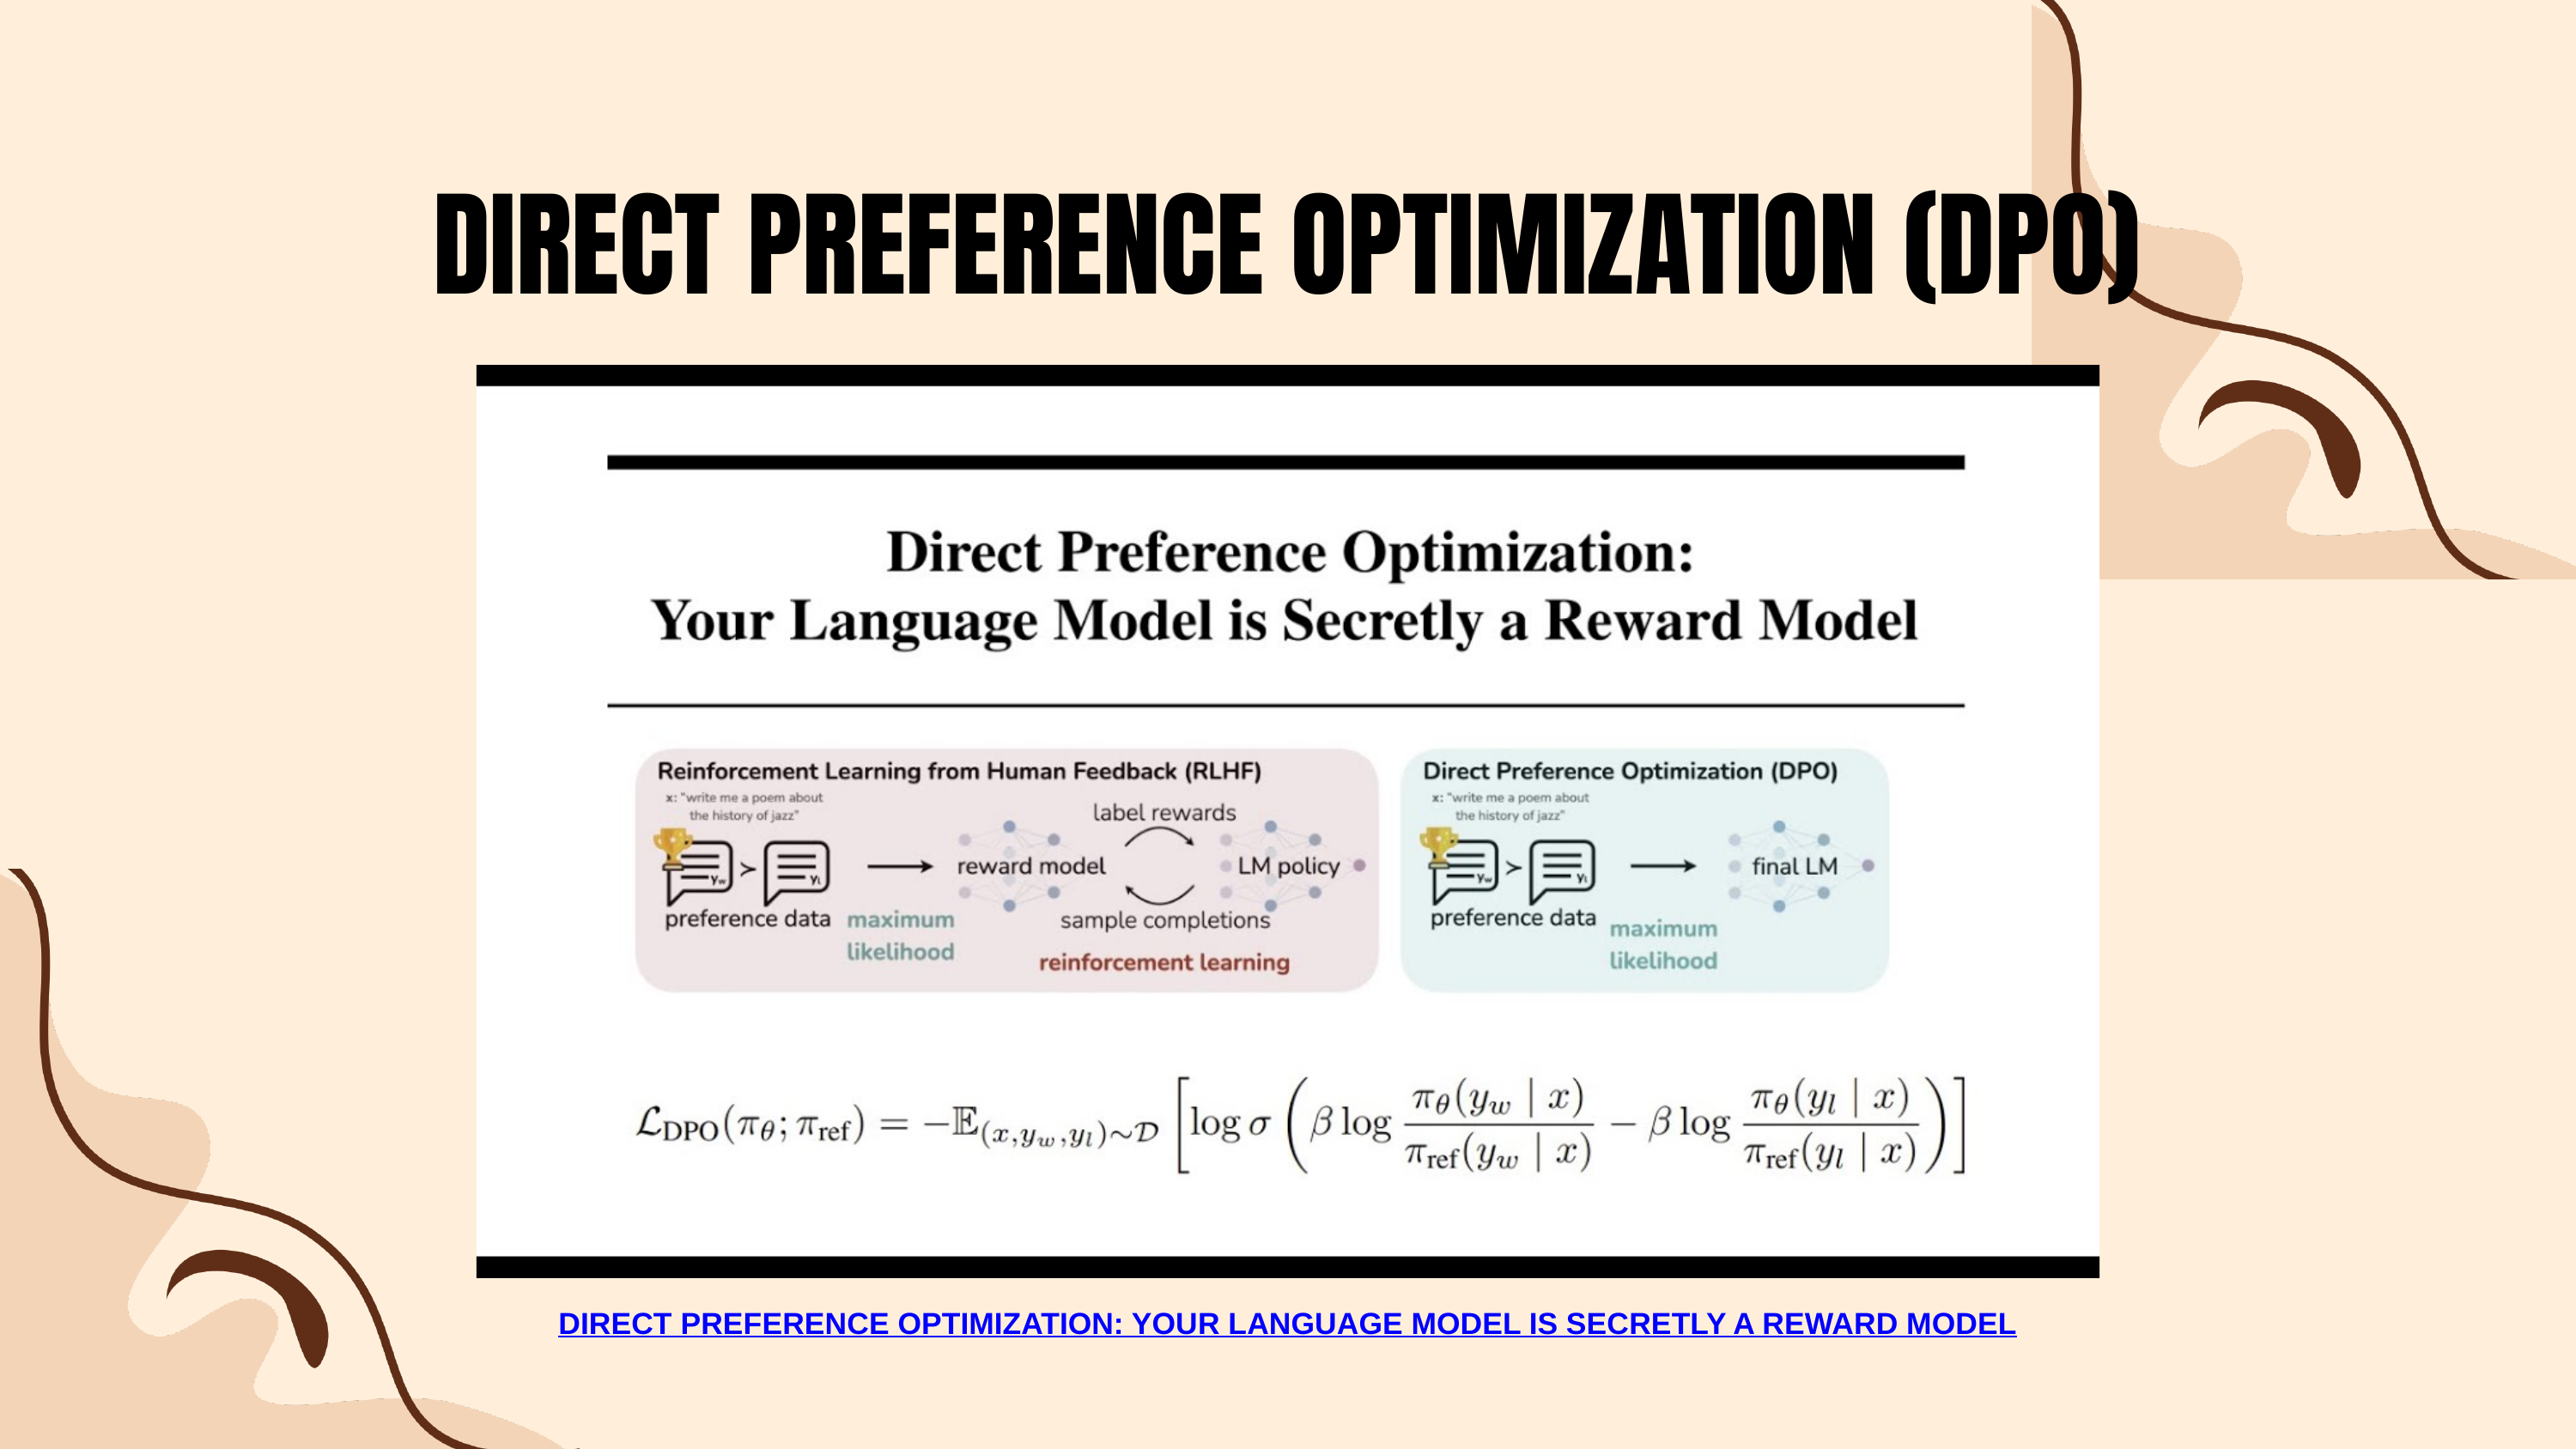

DIRECT PREFERENCE OPTIMIZATION (DPO)

DIRECT PREFERENCE OPTIMIZATION: YOUR LANGUAGE MODEL IS SECRETLY A REWARD MODEL